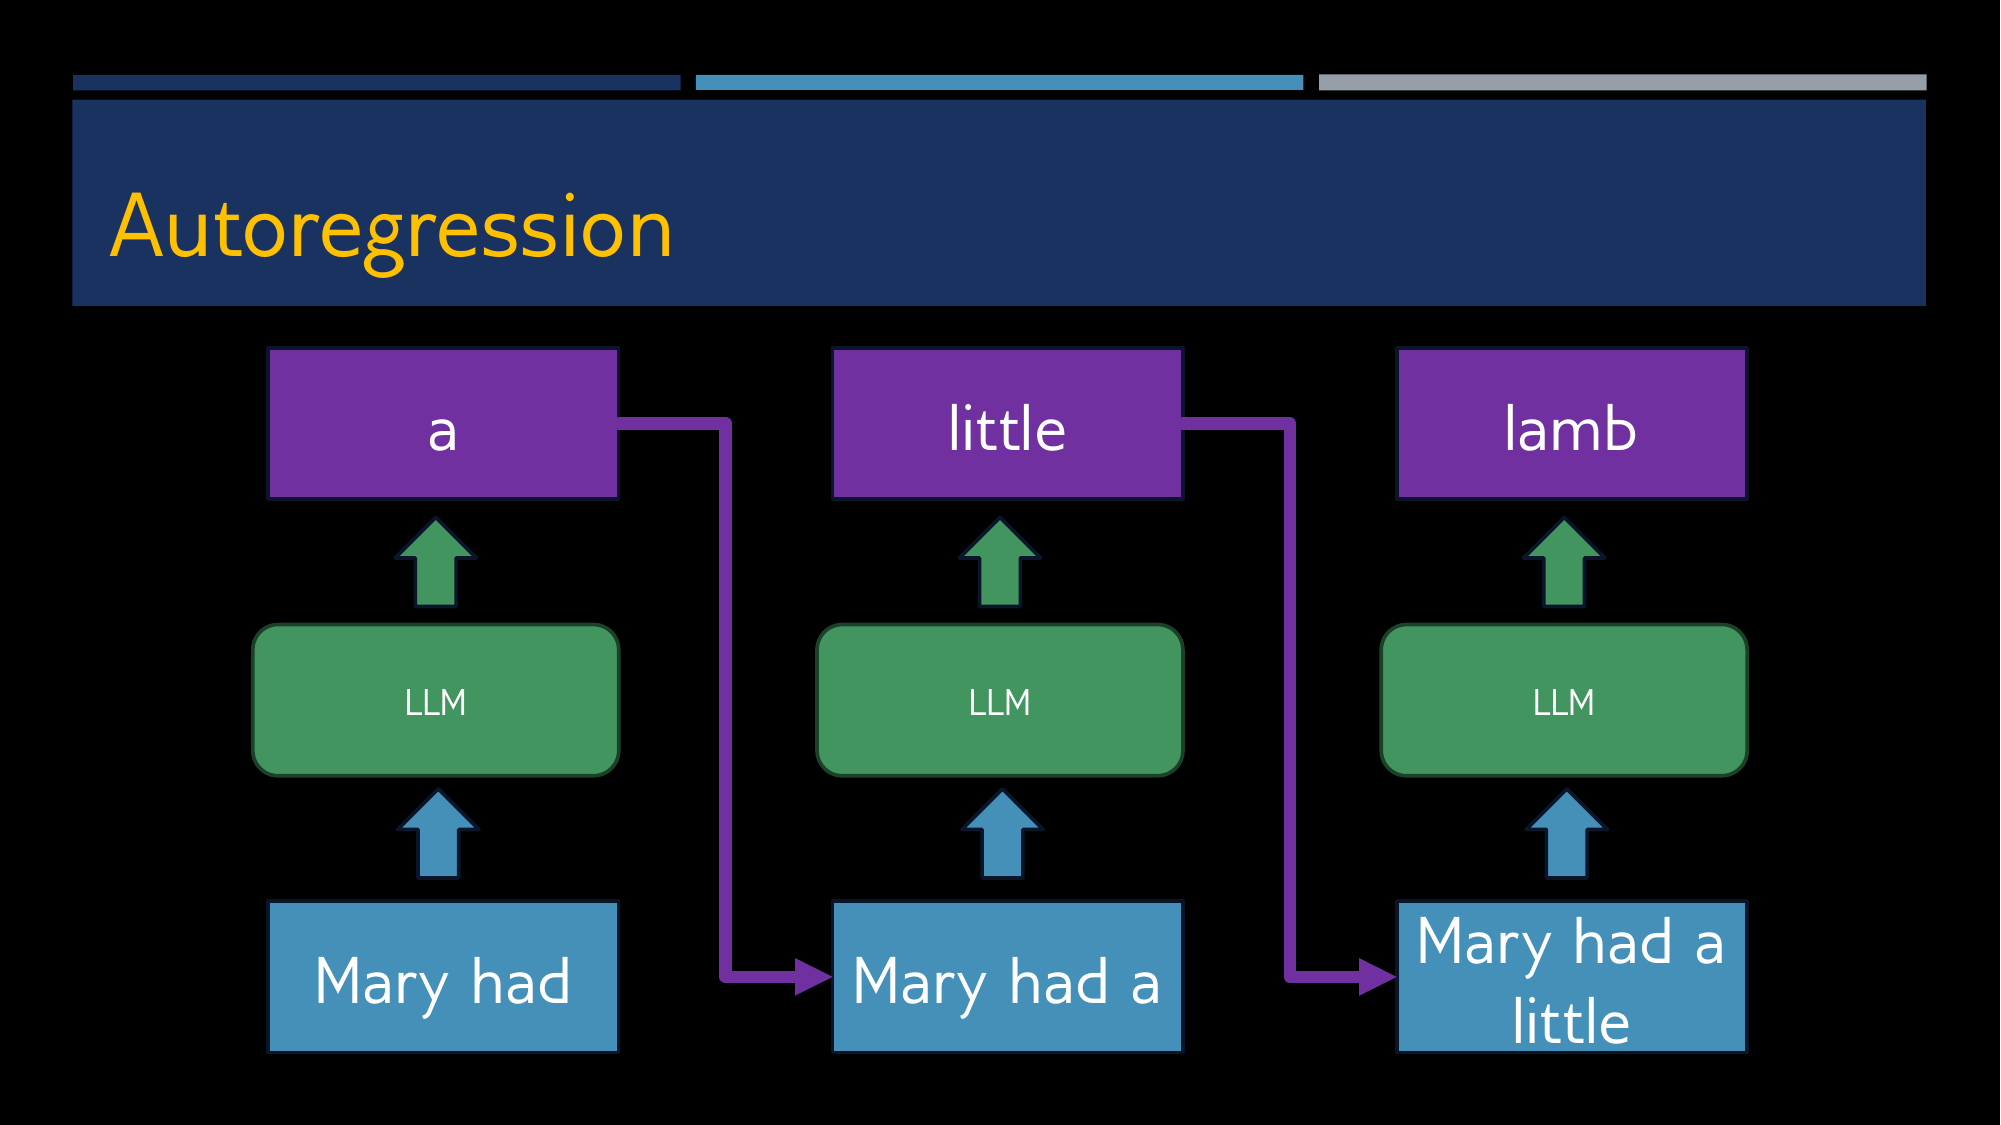

# Autoregression
lamb

LLM

Mary had a little
little

LLM

Mary had a
a

LLM

Mary had